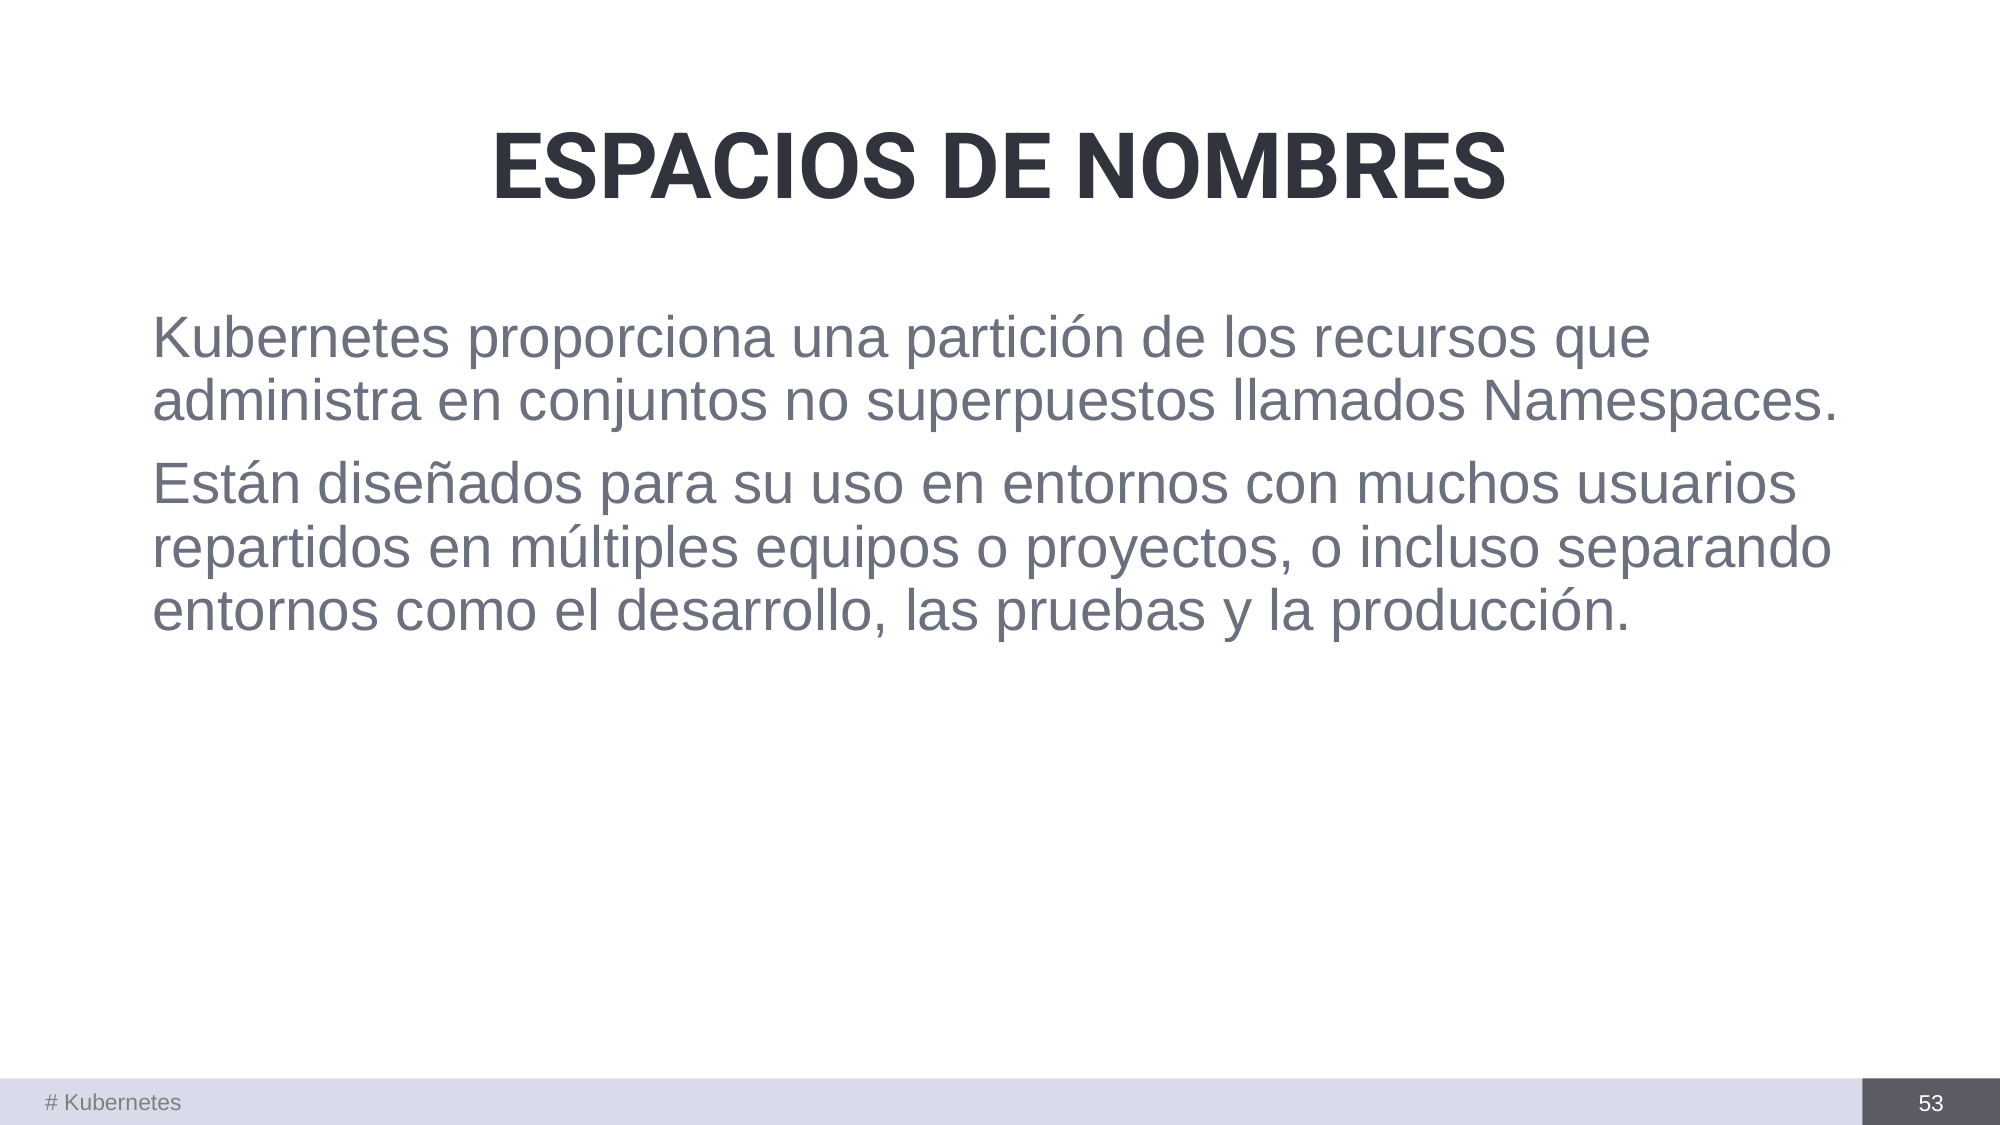

# ESPACIOS DE NOMBRES
Kubernetes proporciona una partición de los recursos que administra en conjuntos no superpuestos llamados Namespaces.
Están diseñados para su uso en entornos con muchos usuarios repartidos en múltiples equipos o proyectos, o incluso separando entornos como el desarrollo, las pruebas y la producción.
# Kubernetes
53